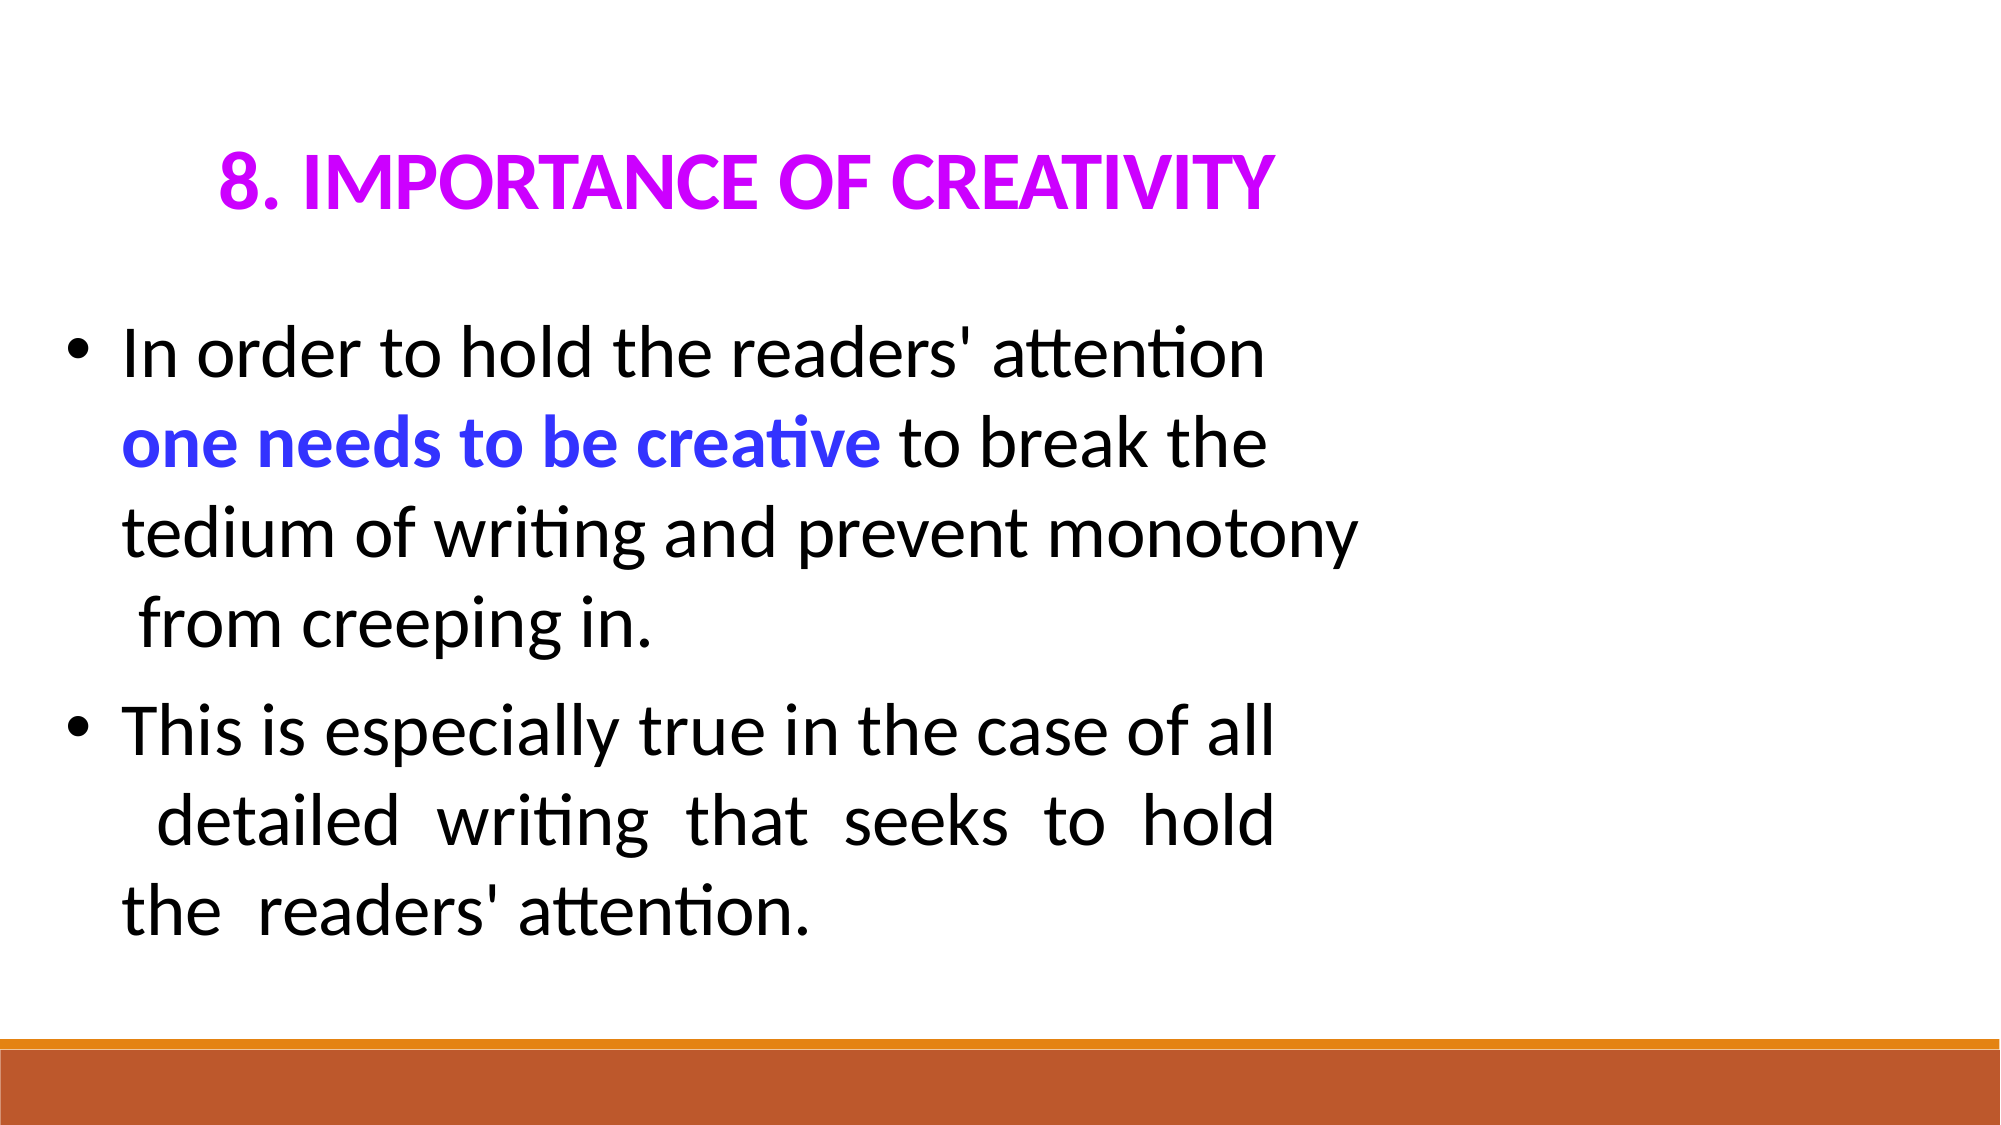

8. IMPORTANCE OF CREATIVITY
In order to hold the readers' attention  one needs to be creative to break the  tedium of writing and prevent monotony  from creeping in.
This is especially true in the case of all  detailed writing that seeks to hold the  readers' attention.